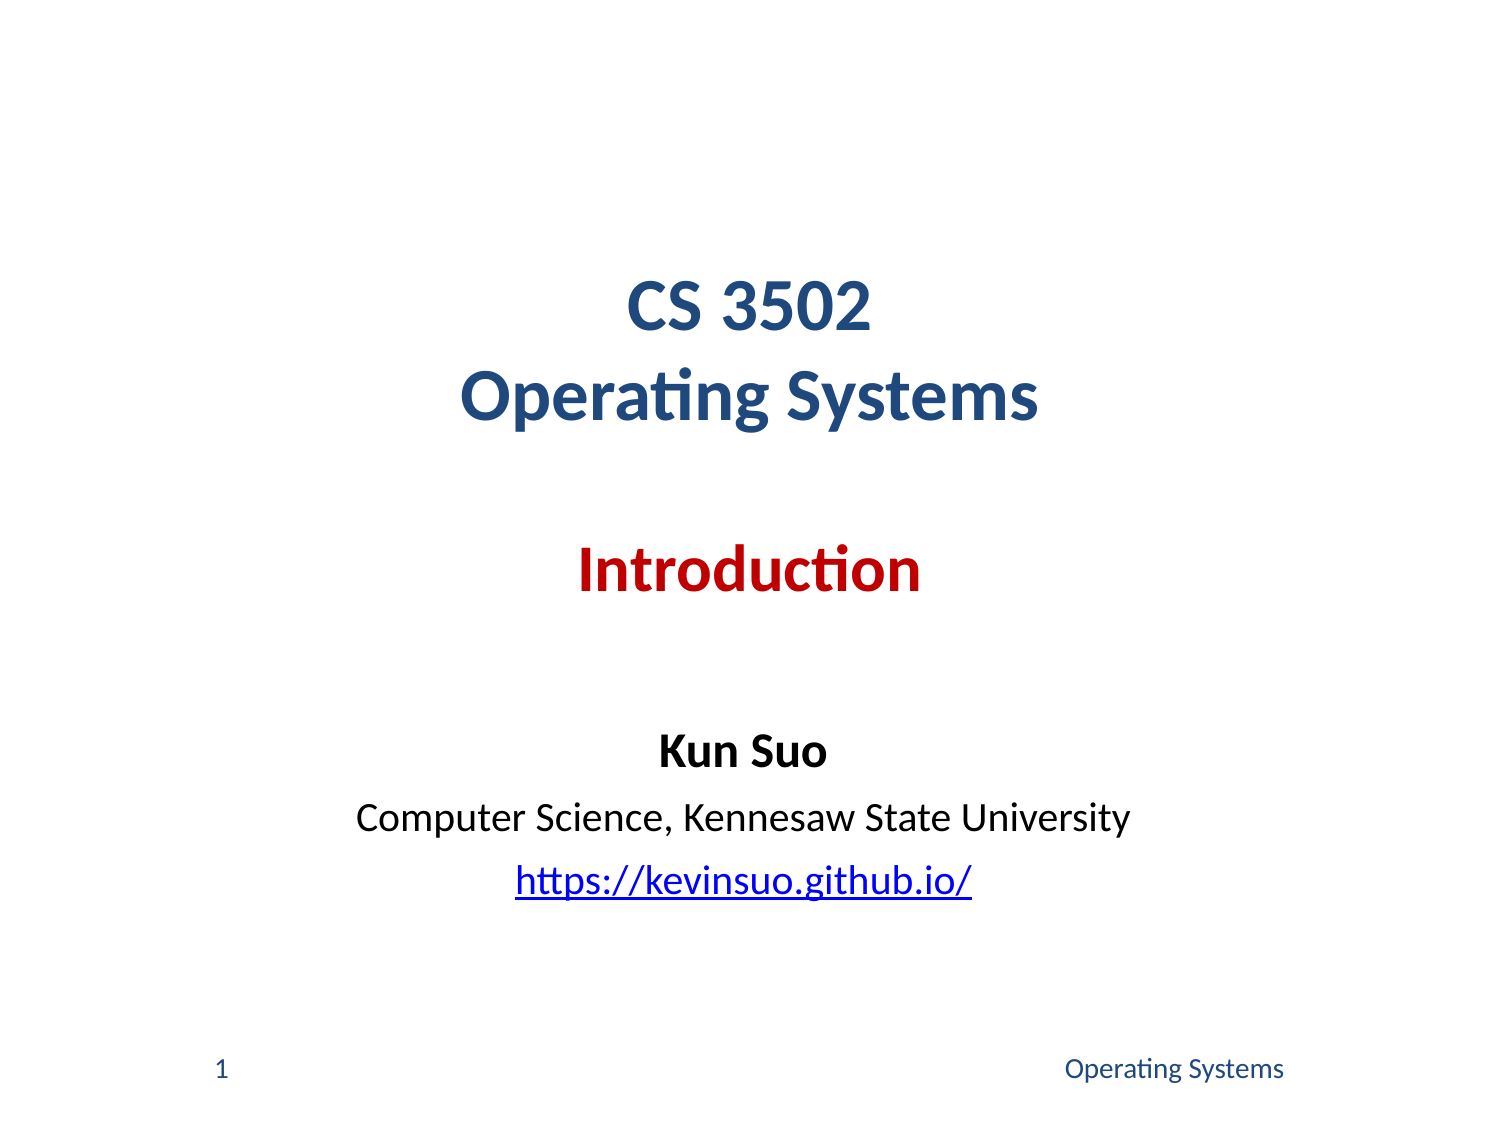

# CS 3502 Operating Systems Introduction

Kun Suo
Computer Science, Kennesaw State University
https://kevinsuo.github.io/
1
Operating Systems